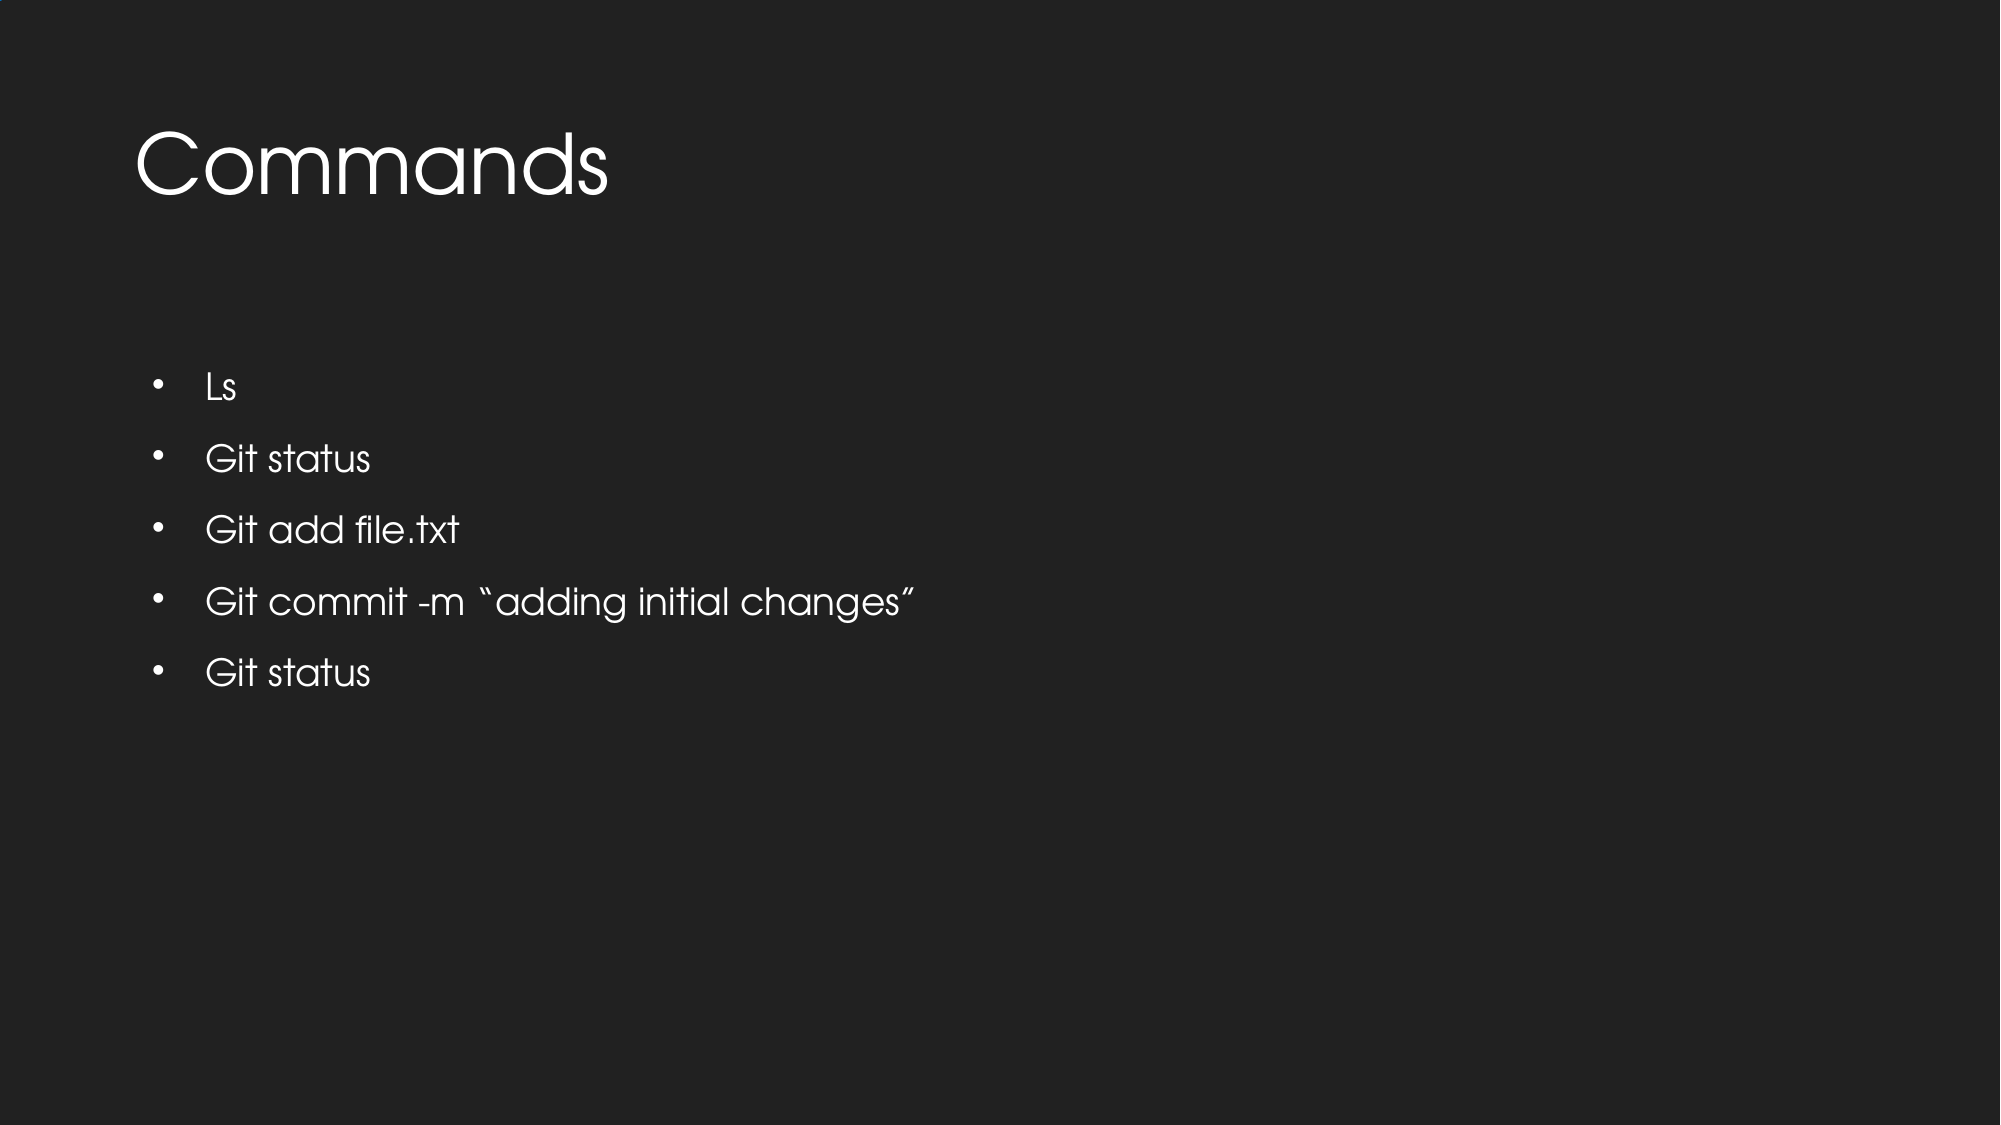

Commands
Ls
Git status
Git add file.txt
Git commit -m “adding initial changes”
Git status